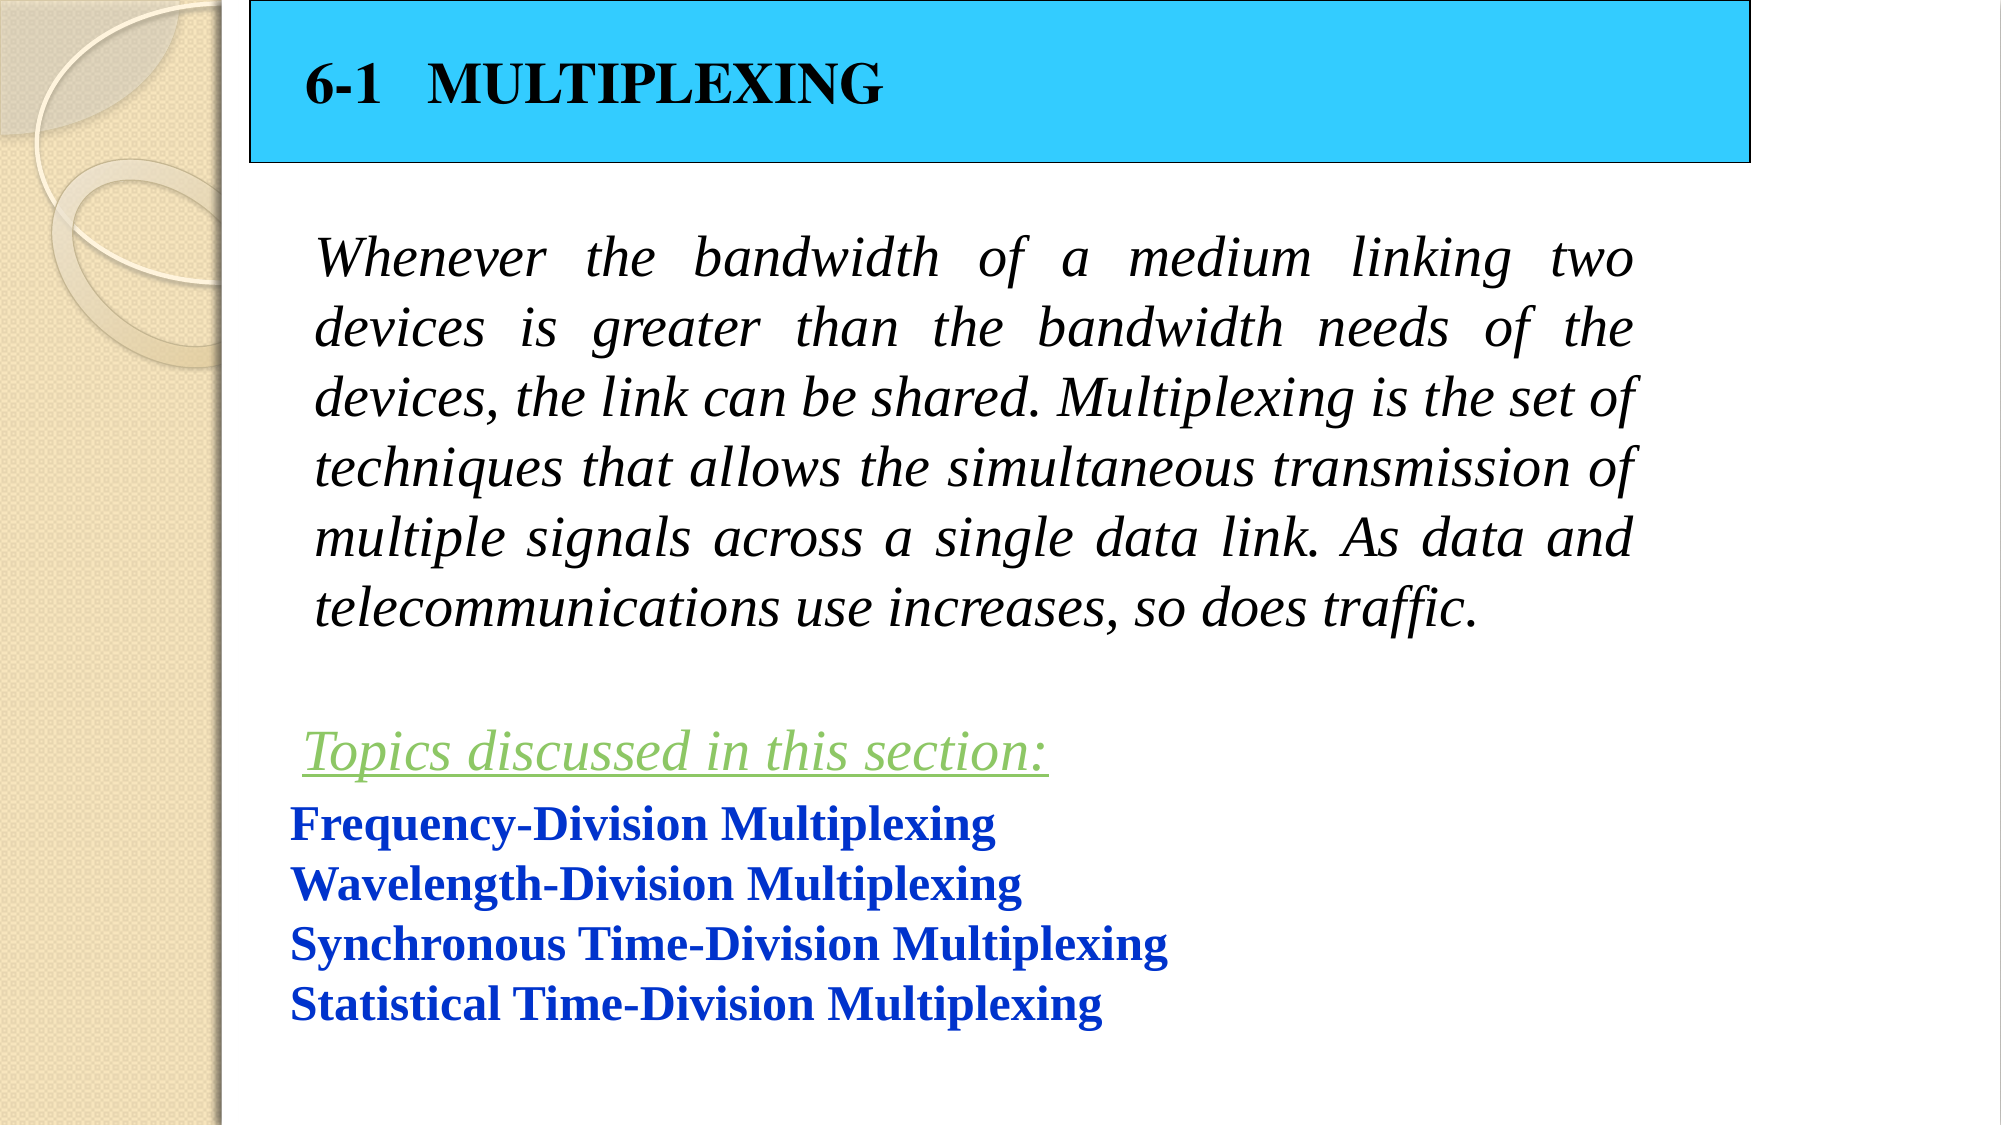

6-1   MULTIPLEXING
Whenever the bandwidth of a medium linking two devices is greater than the bandwidth needs of the devices, the link can be shared. Multiplexing is the set of techniques that allows the simultaneous transmission of multiple signals across a single data link. As data and telecommunications use increases, so does traffic.
Topics discussed in this section:
Frequency-Division Multiplexing
Wavelength-Division Multiplexing
Synchronous Time-Division Multiplexing
Statistical Time-Division Multiplexing